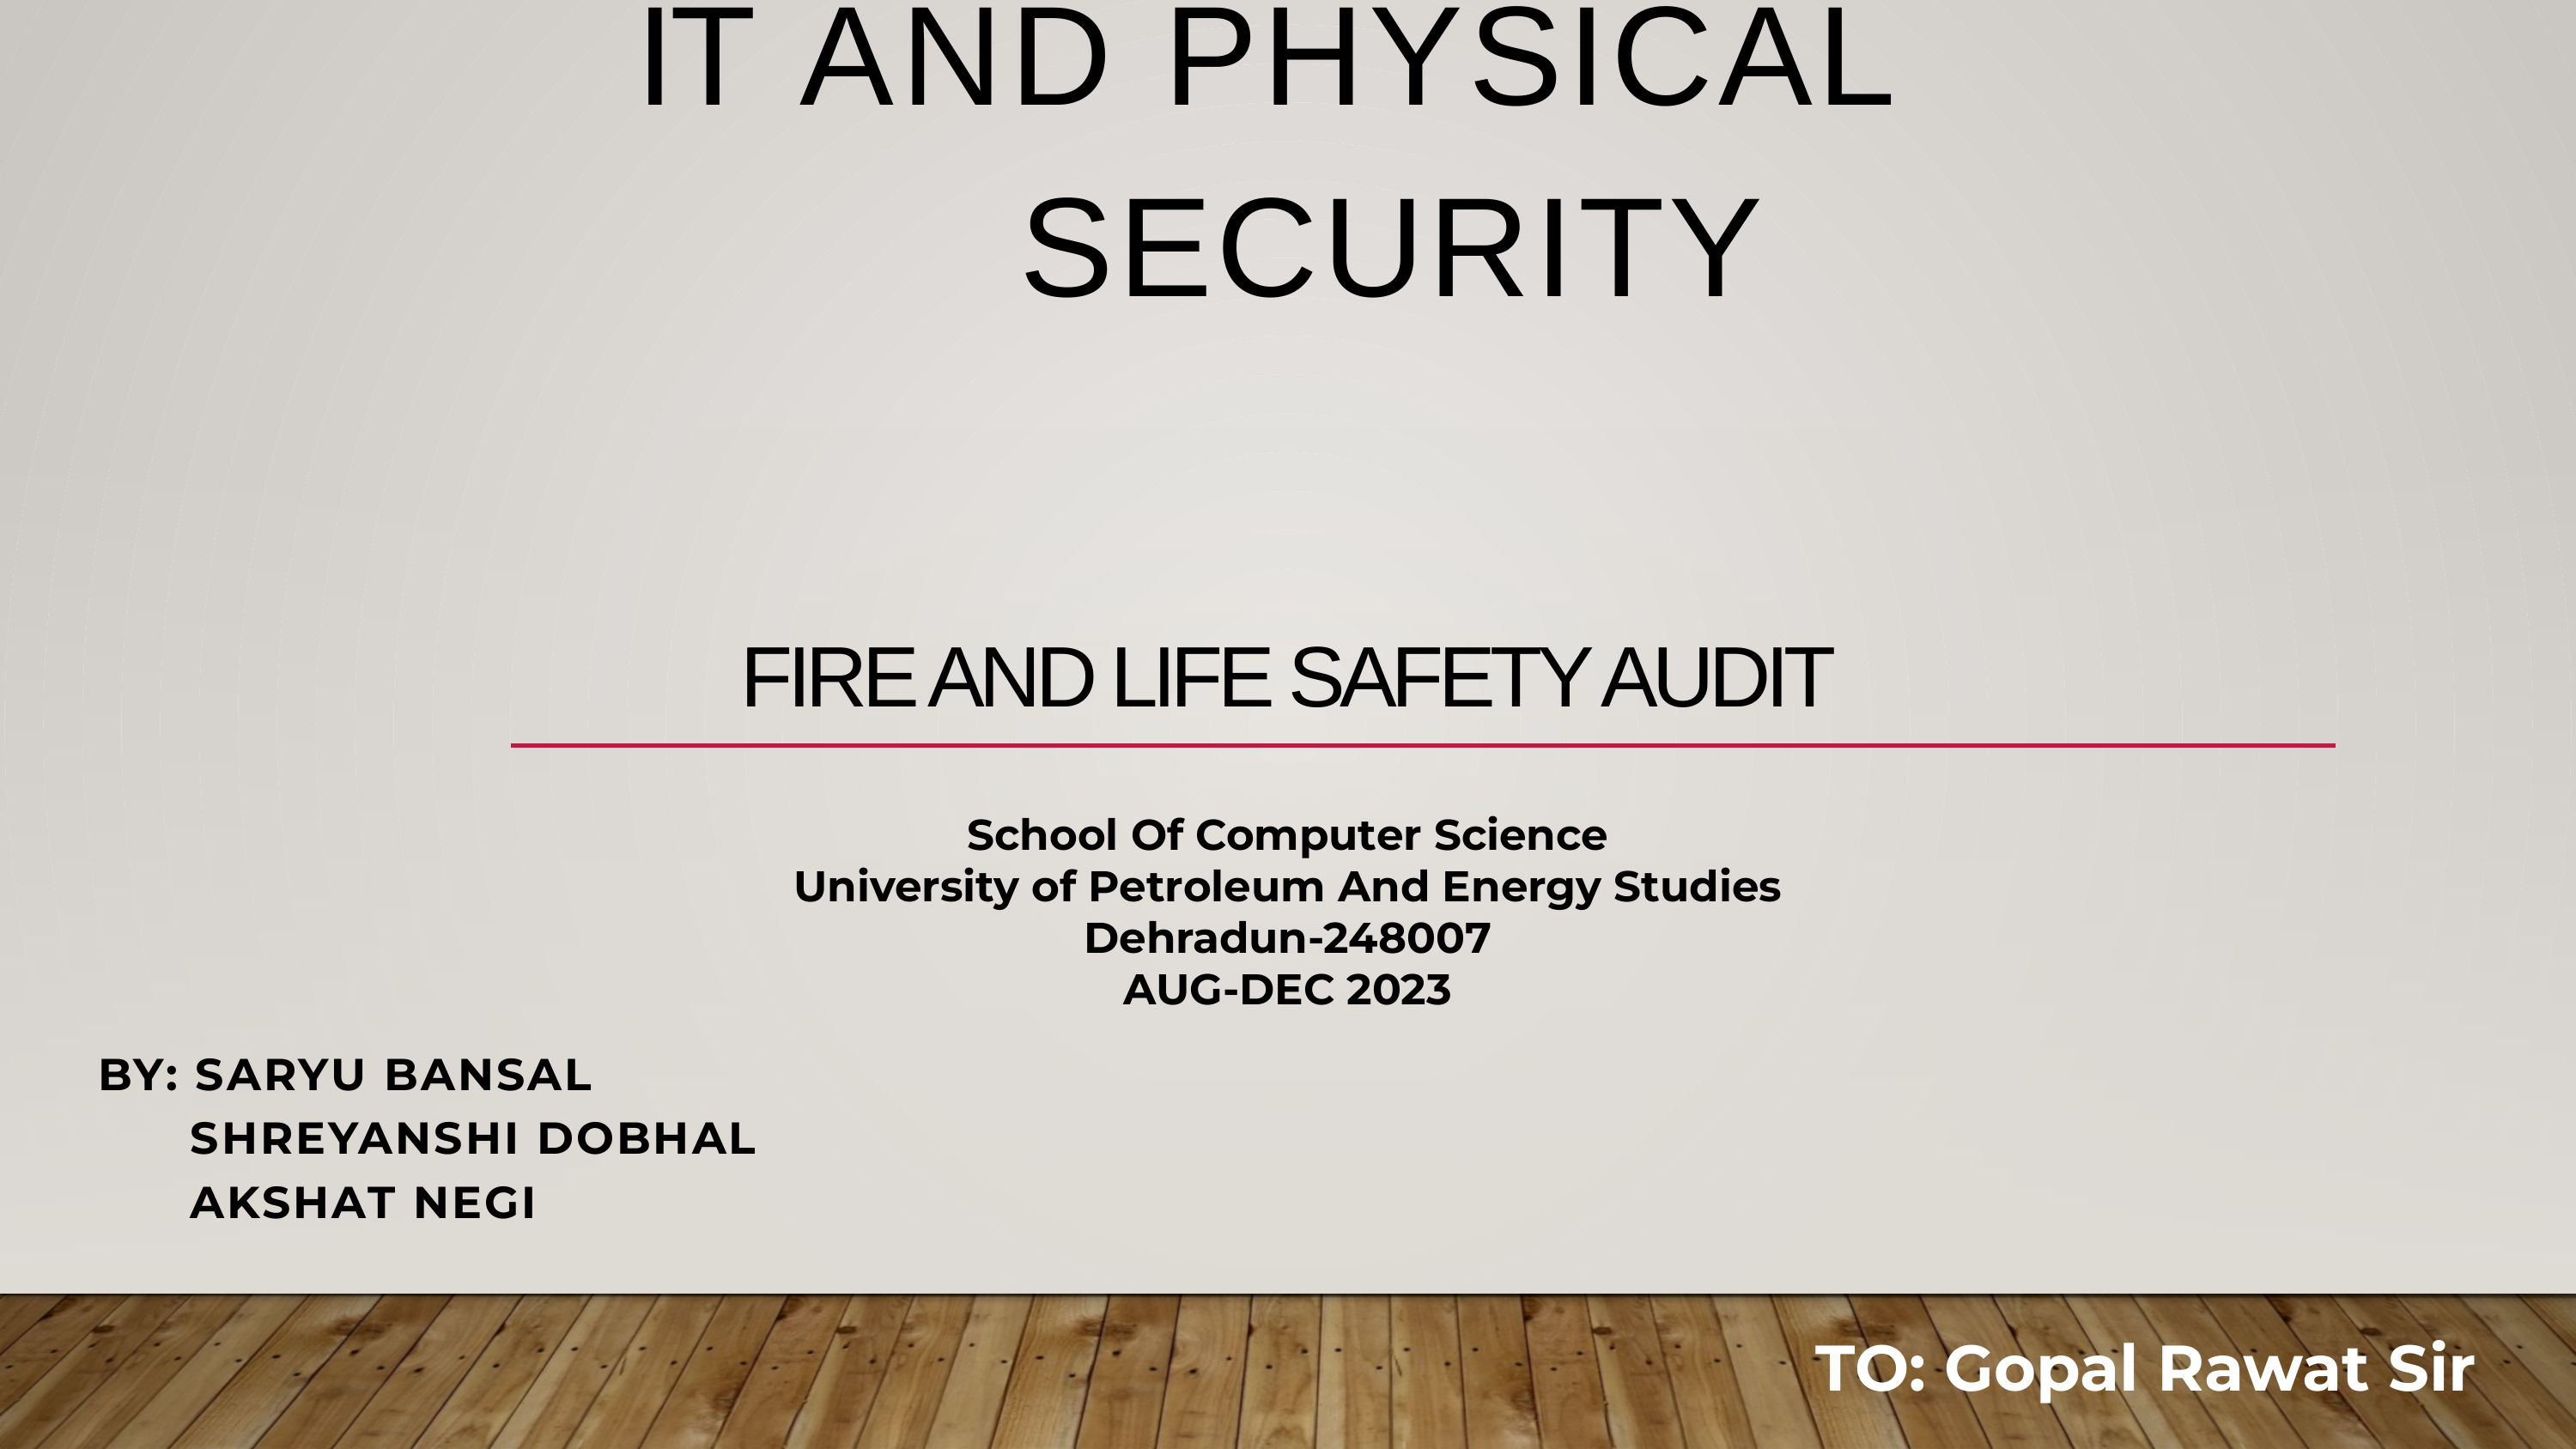

IT AND PHYSICAL  SECURITY
# FIRE AND LIFE SAFETY AUDIT
School Of Computer Science
University of Petroleum And Energy Studies
Dehradun-248007
AUG-DEC 2023
BY: Saryu Bansal
      Shreyanshi Dobhal
      Akshat Negi
TO: Gopal Rawat Sir